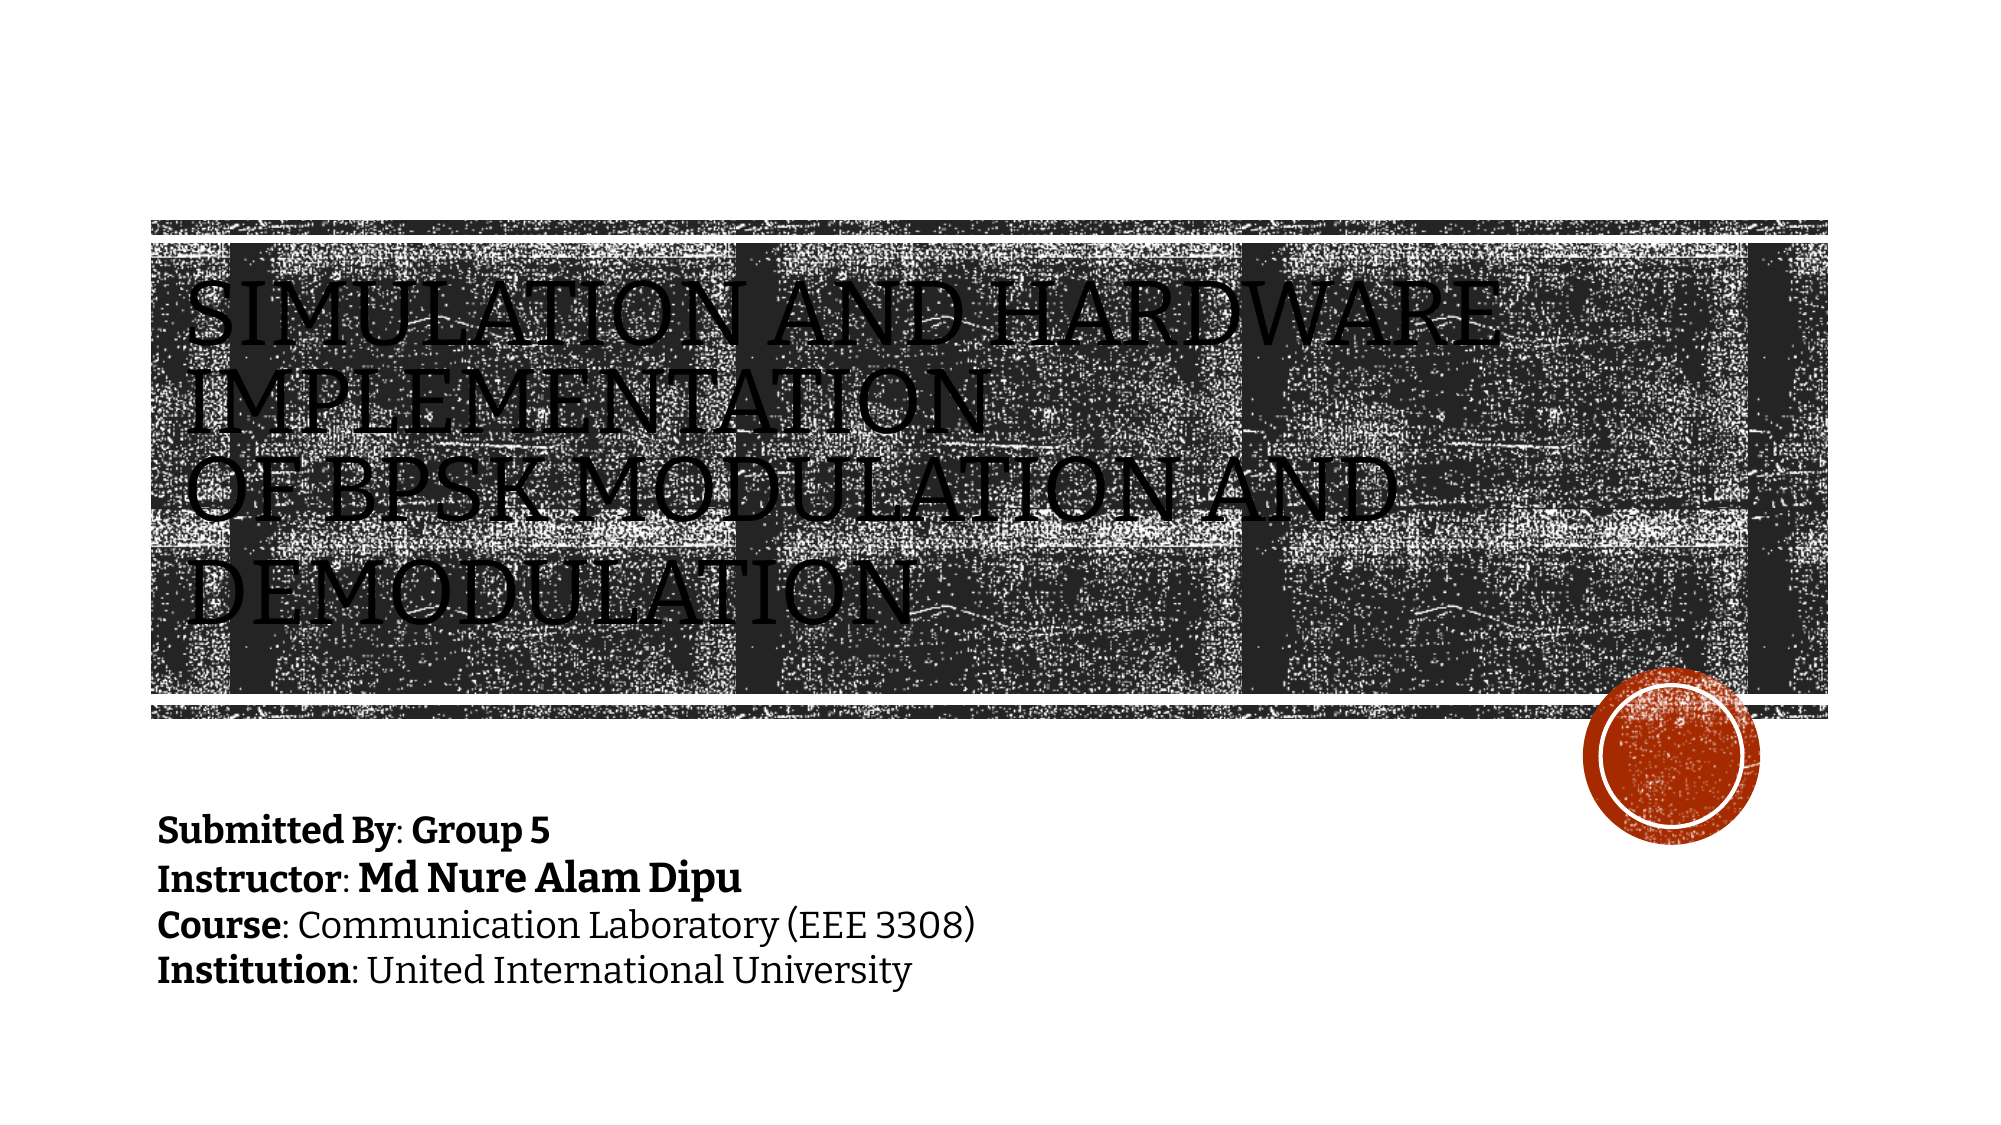

# Simulation and Hardware Implementation of BPSK Modulation and Demodulation​​

Submitted By: Group 5​
Instructor: Md Nure Alam Dipu​
Course: Communication Laboratory (EEE 3308)
​Institution: United International University​